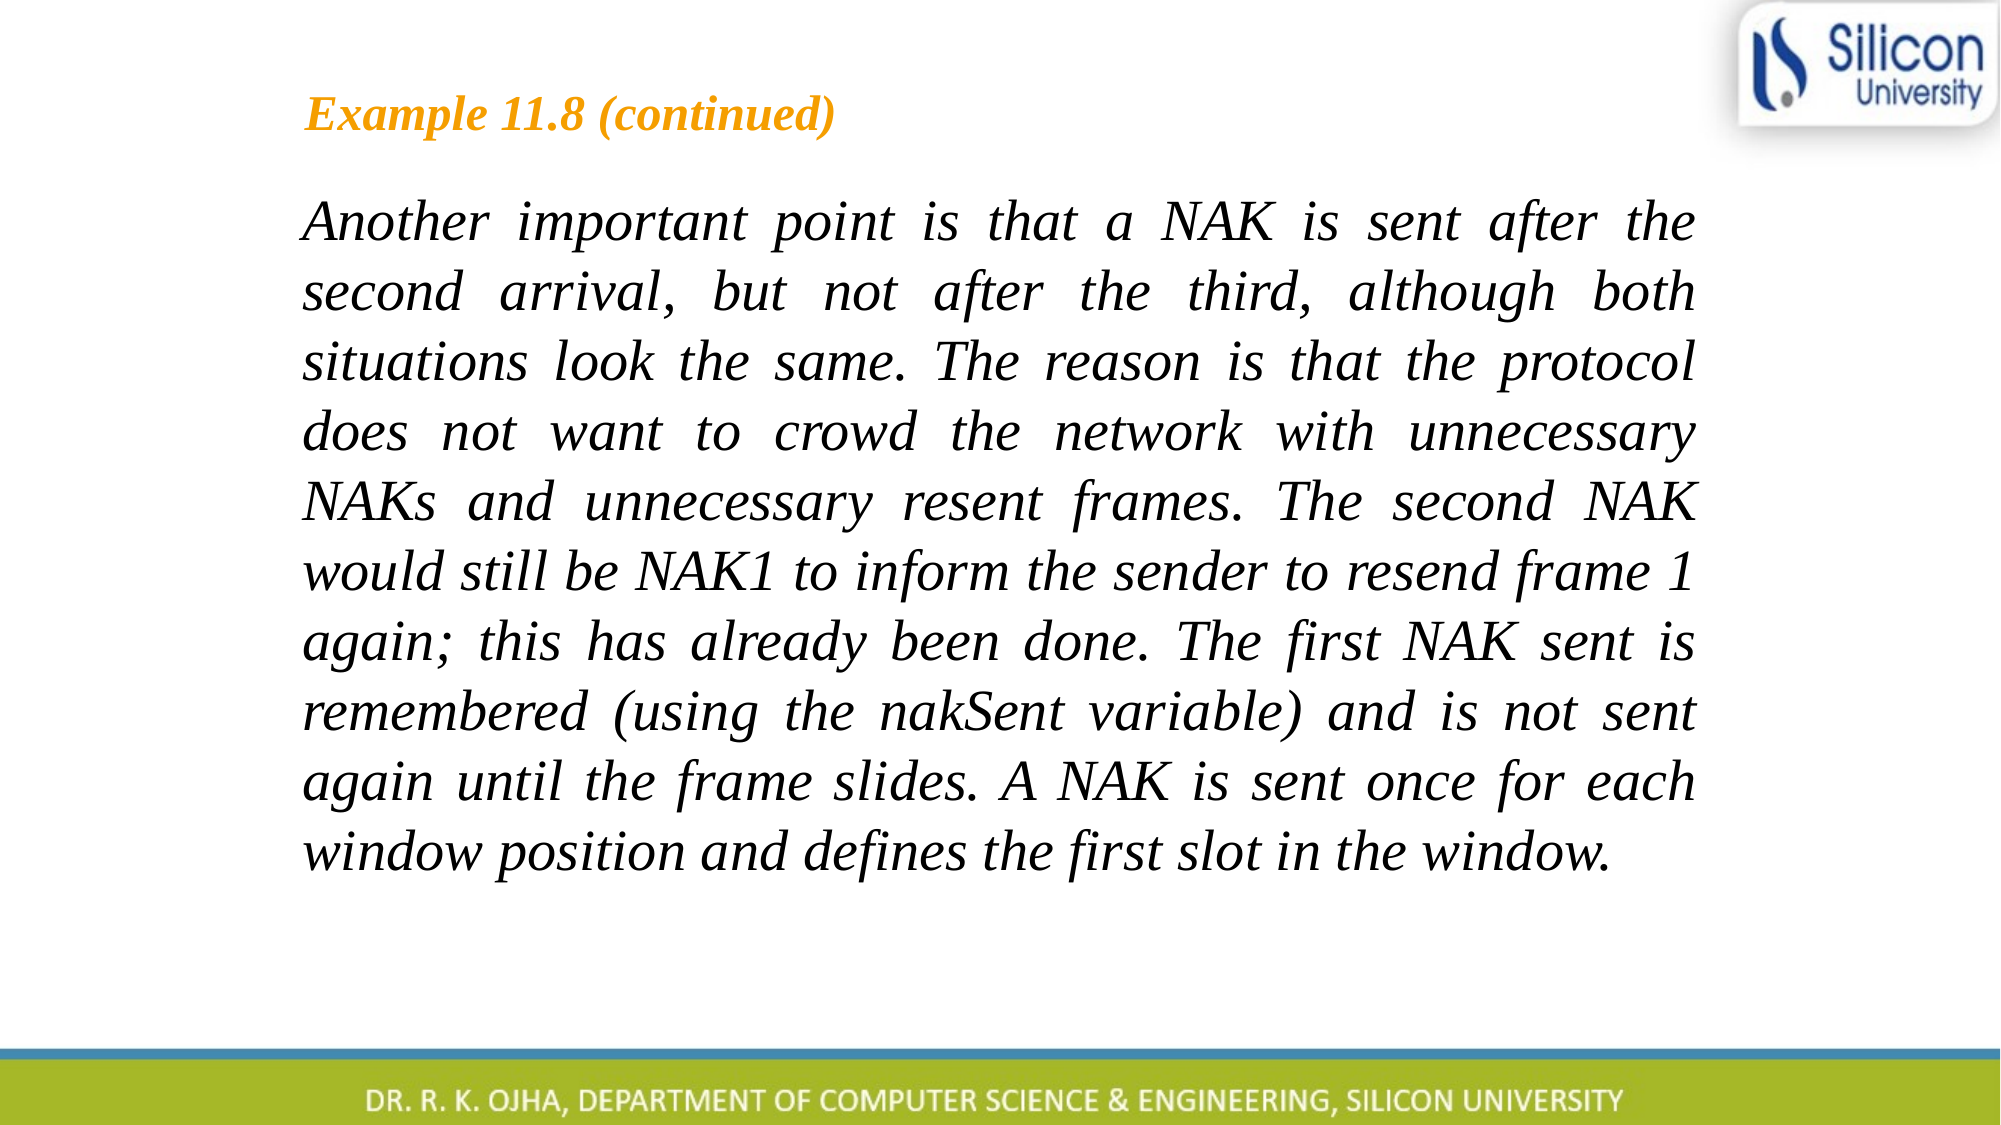

Example 11.8 (continued)
Another important point is that a NAK is sent after the second arrival, but not after the third, although both situations look the same. The reason is that the protocol does not want to crowd the network with unnecessary NAKs and unnecessary resent frames. The second NAK would still be NAK1 to inform the sender to resend frame 1 again; this has already been done. The first NAK sent is remembered (using the nakSent variable) and is not sent again until the frame slides. A NAK is sent once for each window position and defines the first slot in the window.
75